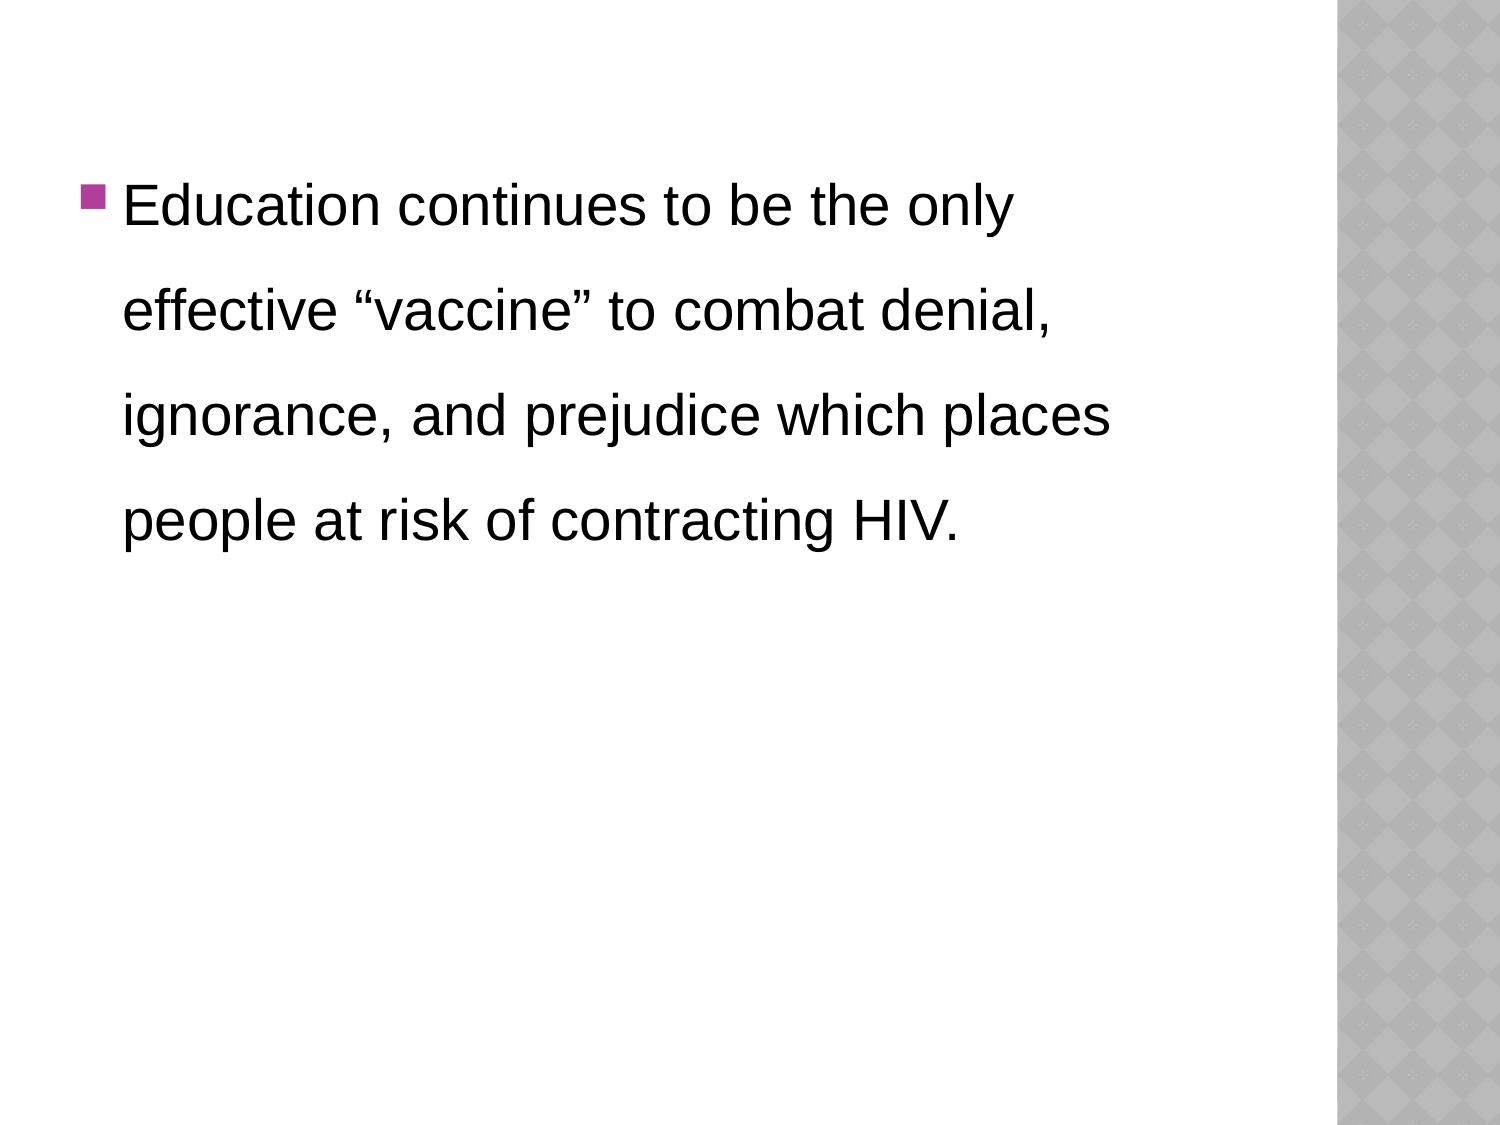

Education continues to be the only effective “vaccine” to combat denial, ignorance, and prejudice which places people at risk of contracting HIV.